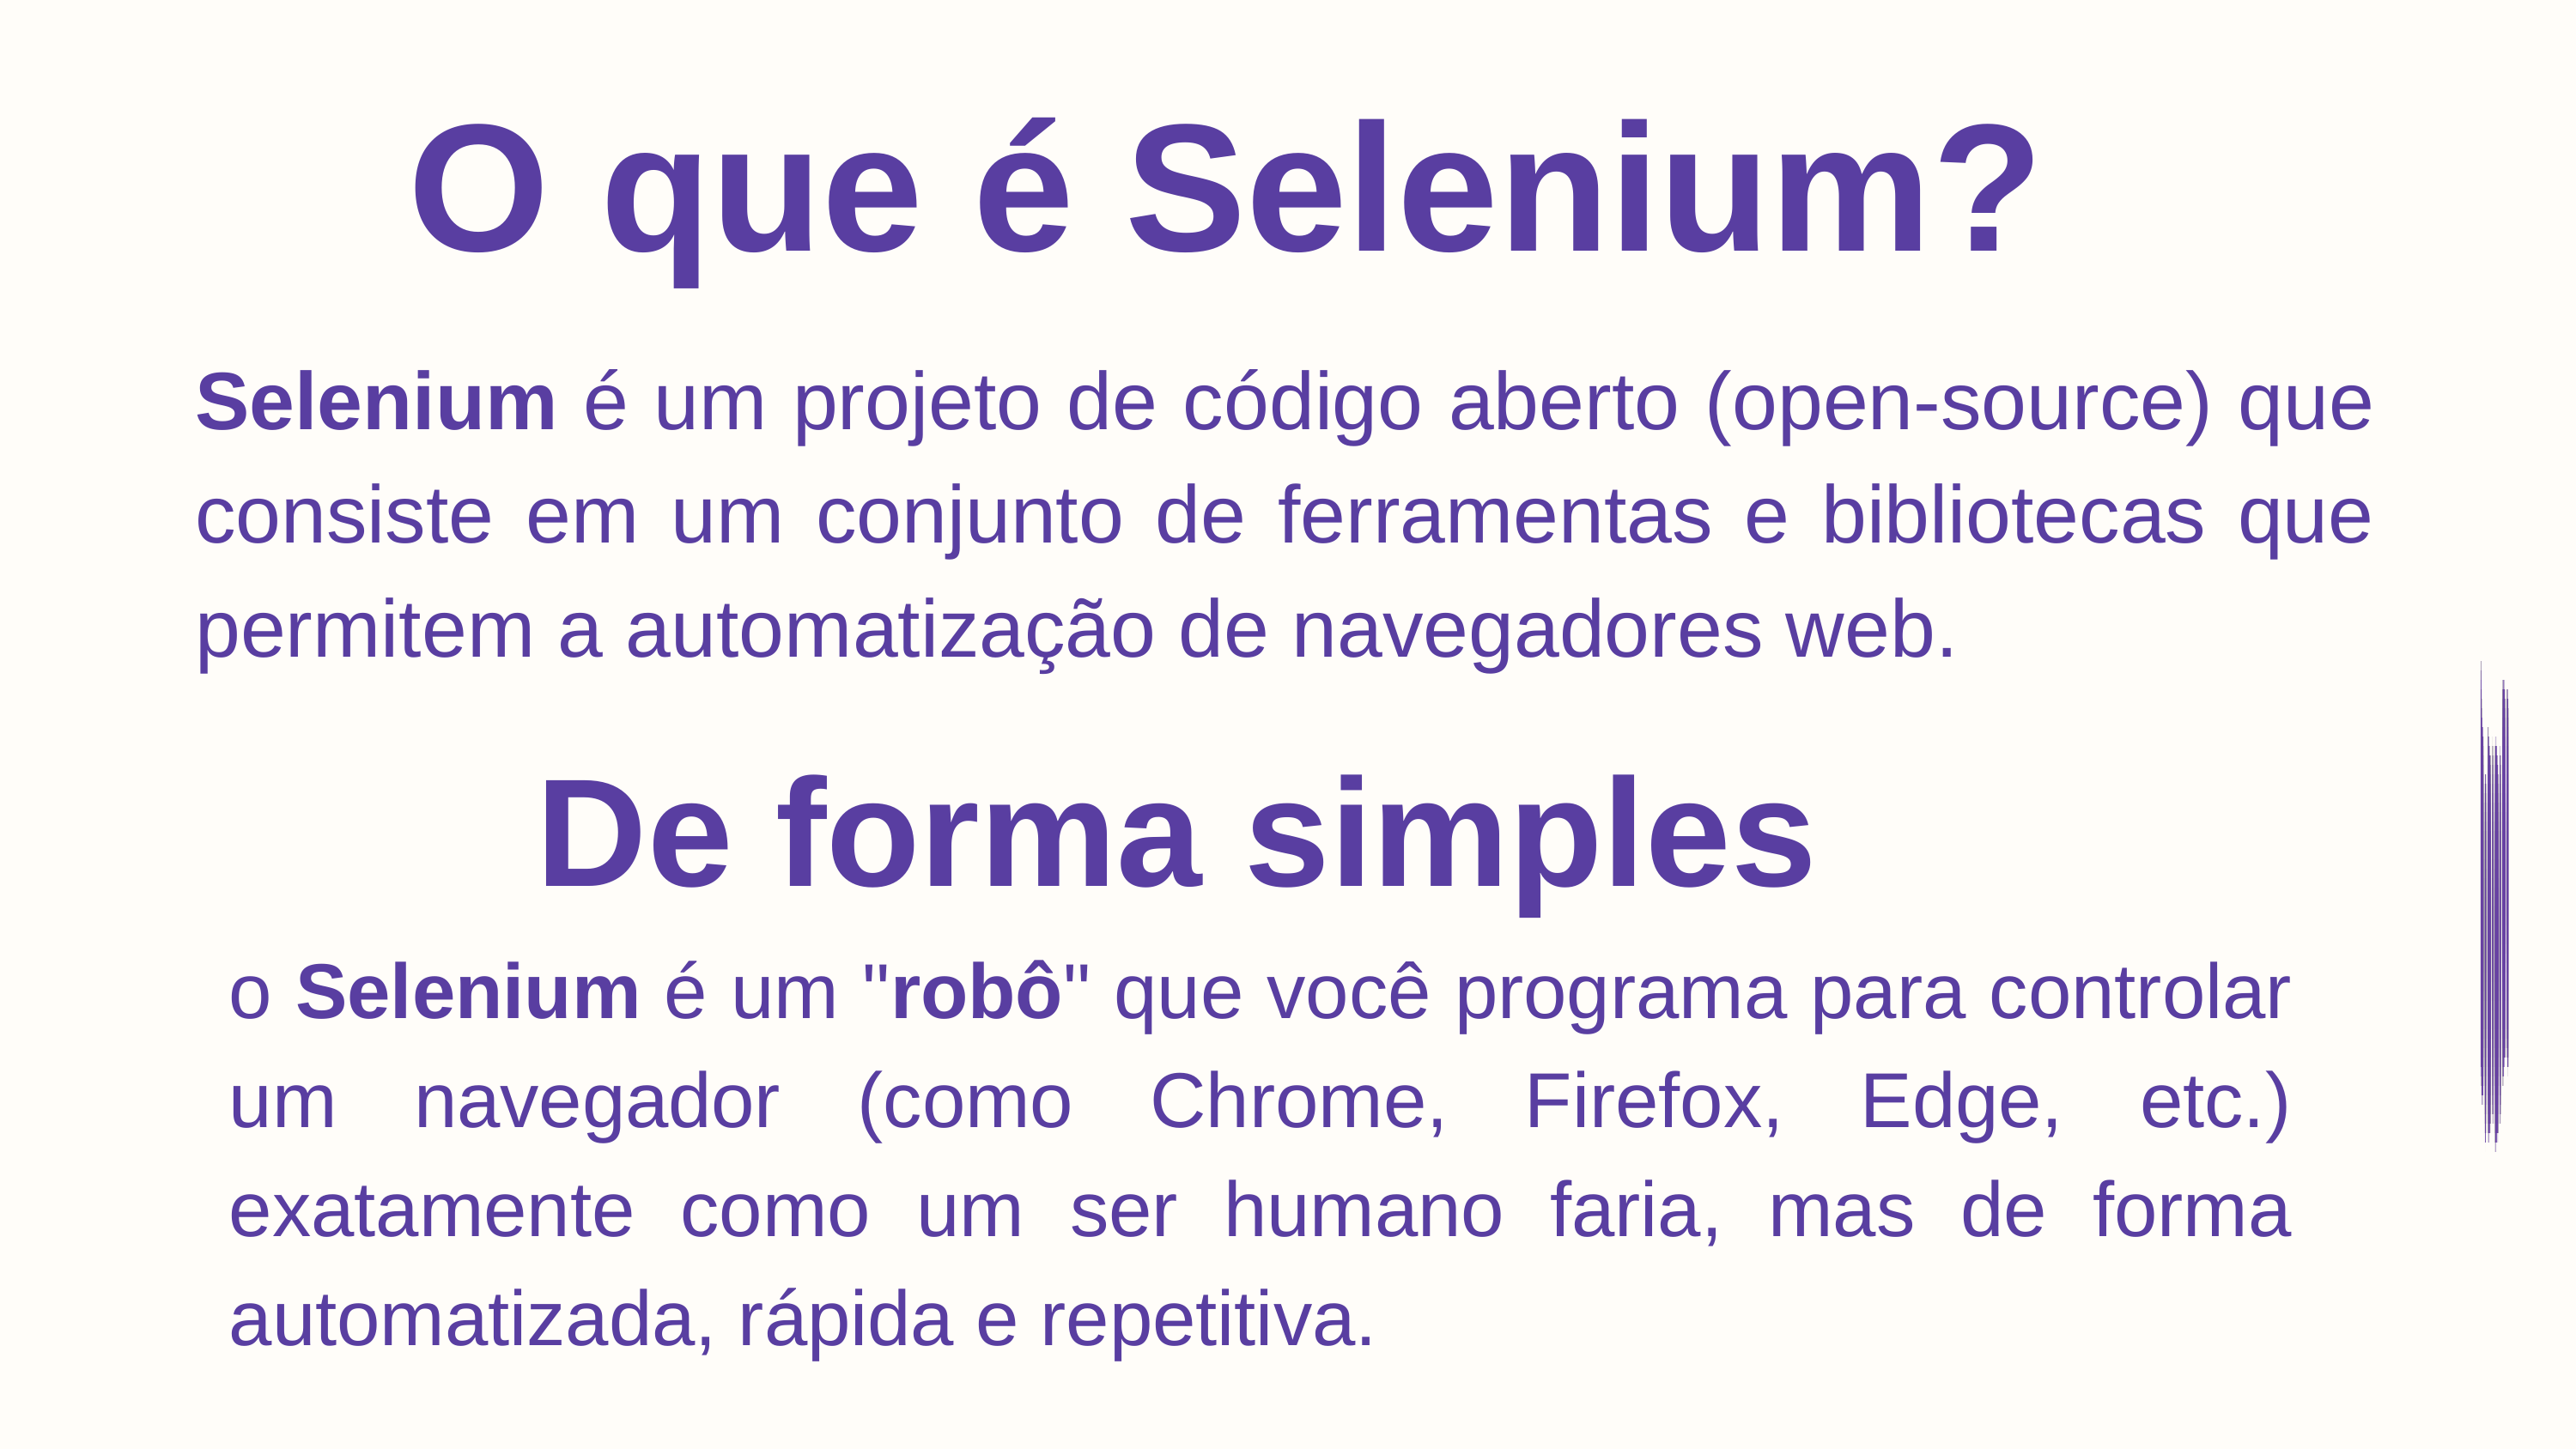

O que é Selenium?
Selenium é um projeto de código aberto (open-source) que consiste em um conjunto de ferramentas e bibliotecas que permitem a automatização de navegadores web.
De forma simples

o Selenium é um "robô" que você programa para controlar um navegador (como Chrome, Firefox, Edge, etc.) exatamente como um ser humano faria, mas de forma automatizada, rápida e repetitiva.